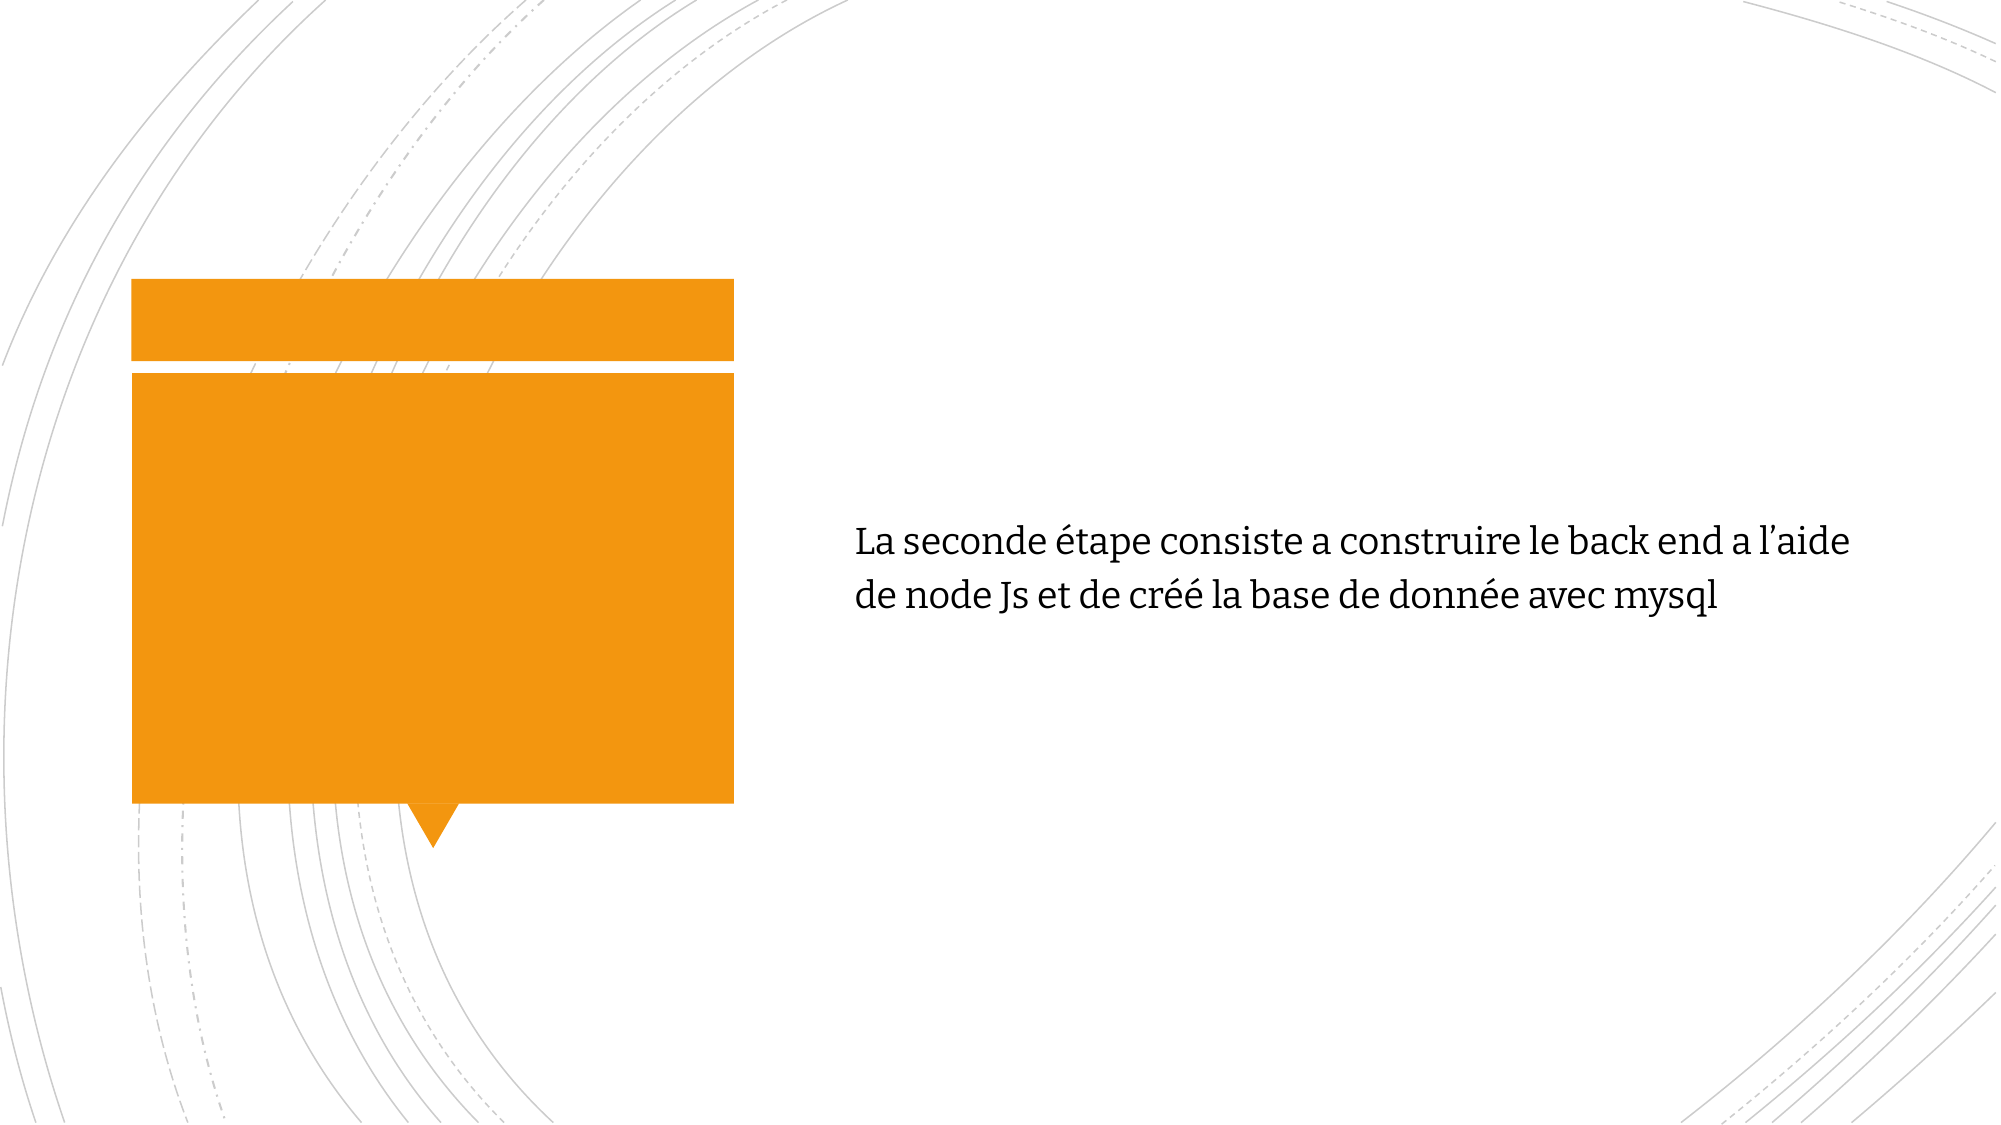

La seconde étape consiste a construire le back end a l’aide de node Js et de créé la base de donnée avec mysql
#